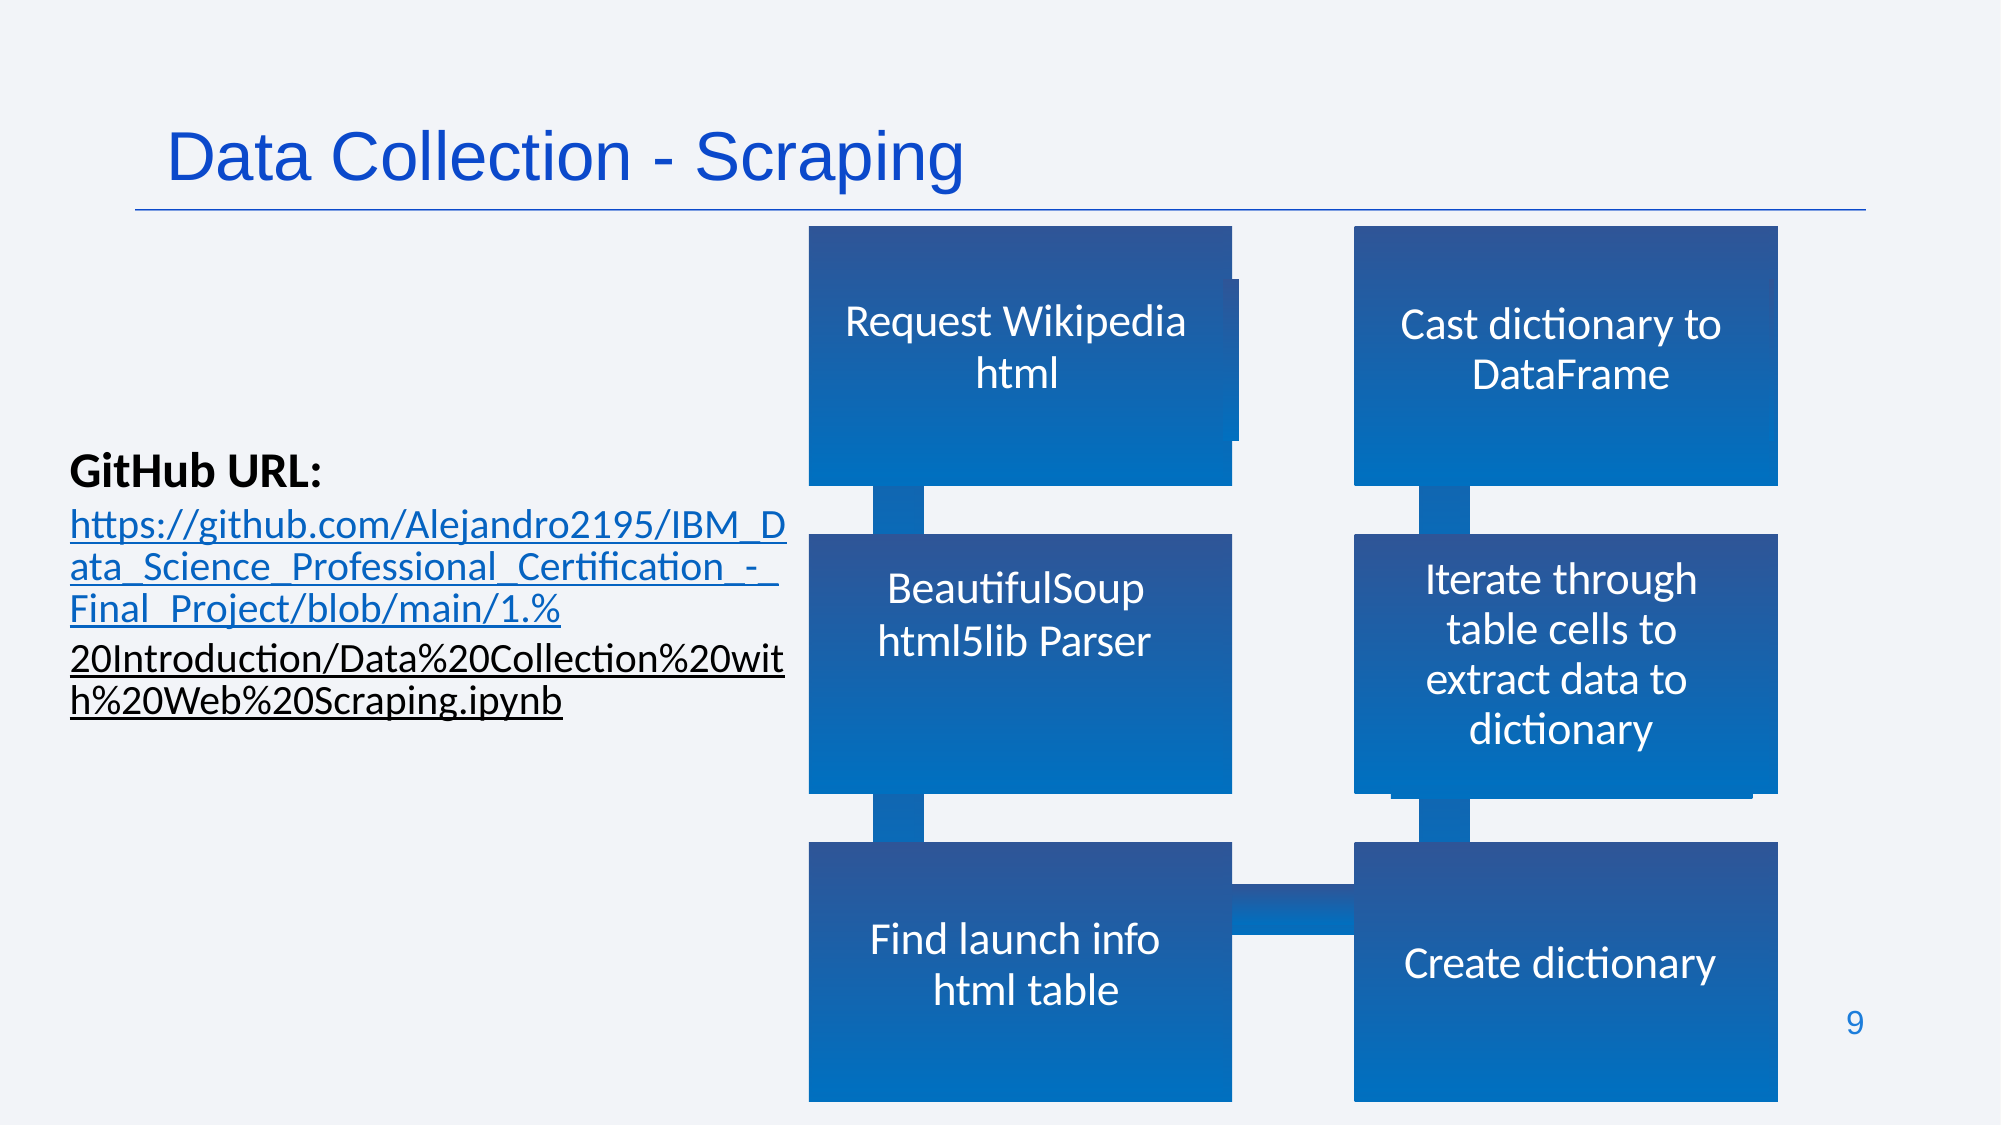

Data Collection - Scraping

Cast dictionary to  DataFrame
Request Wikipedia
html
GitHub URL: https://github.com/Alejandro2195/IBM_Data_Science_Professional_Certification_-_Final_Project/blob/main/1.%20Introduction/Data%20Collection%20with%20Web%20Scraping.ipynb

Iterate through  table cells to  extract data to  dictionary
BeautifulSoup
html5lib Parser

Find launch info  html table
Create dictionary
9